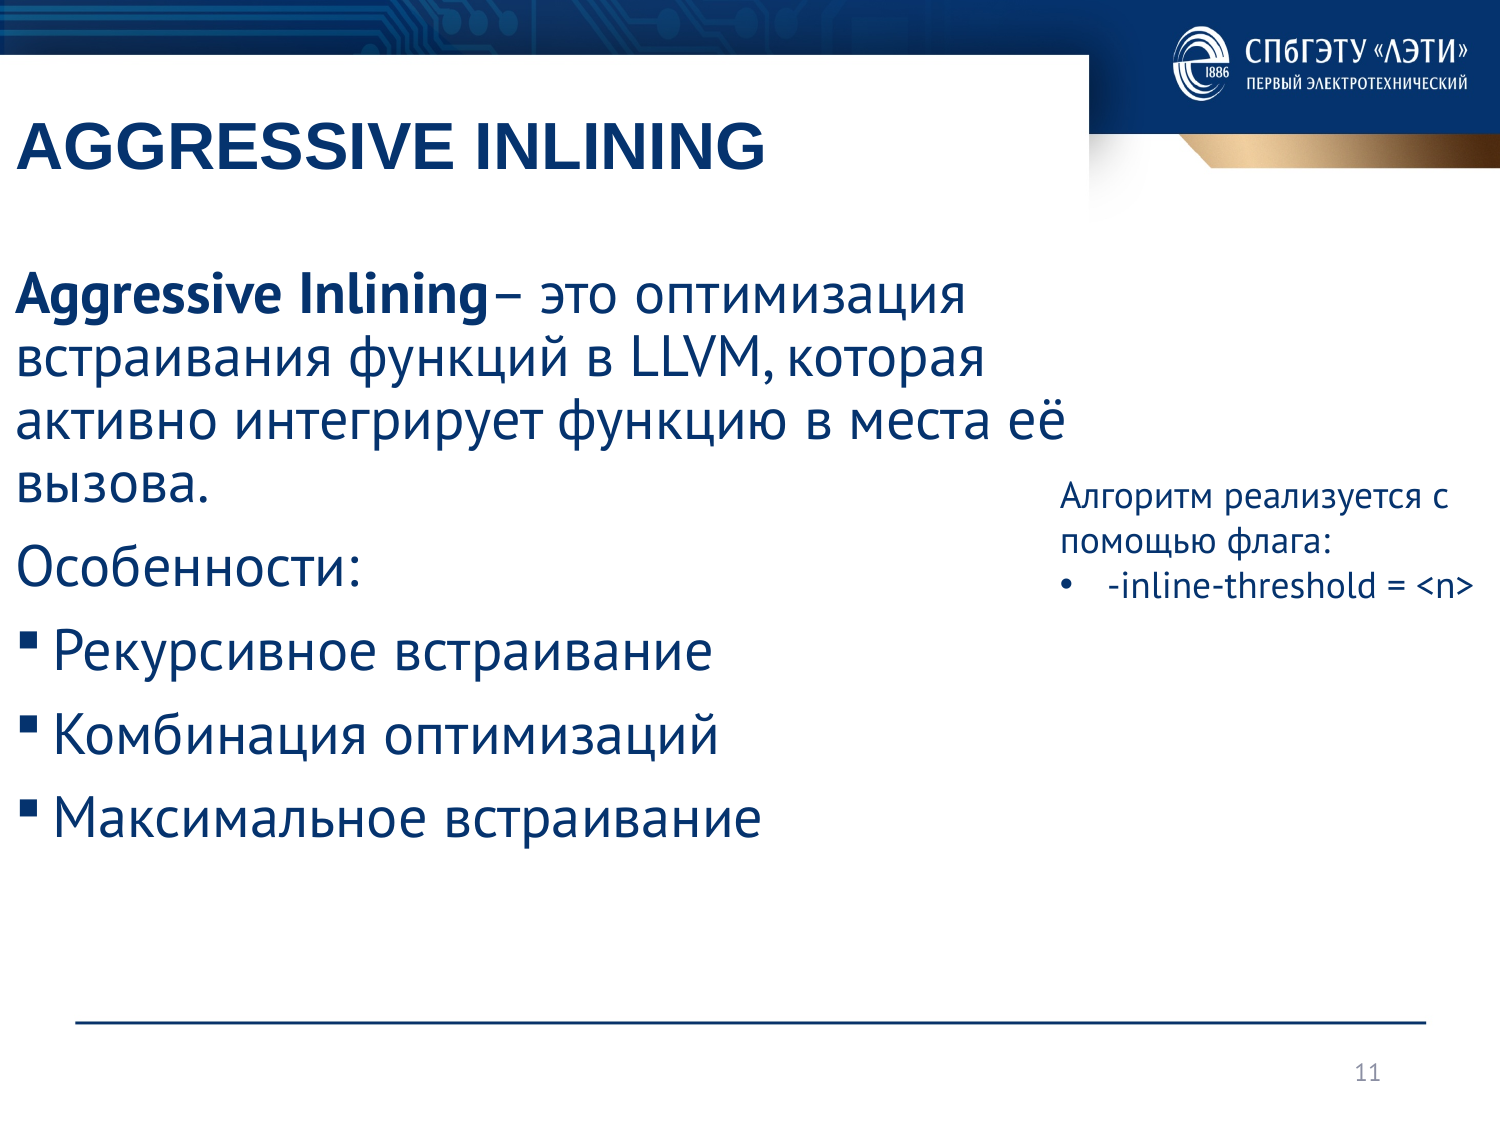

# Aggressive Inlining
Aggressive Inlining– это оптимизация встраивания функций в LLVM, которая активно интегрирует функцию в места её вызова.
Особенности:
Рекурсивное встраивание
Комбинация оптимизаций
Максимальное встраивание
Алгоритм реализуется с помощью флага:
-inline-threshold = <n>

11